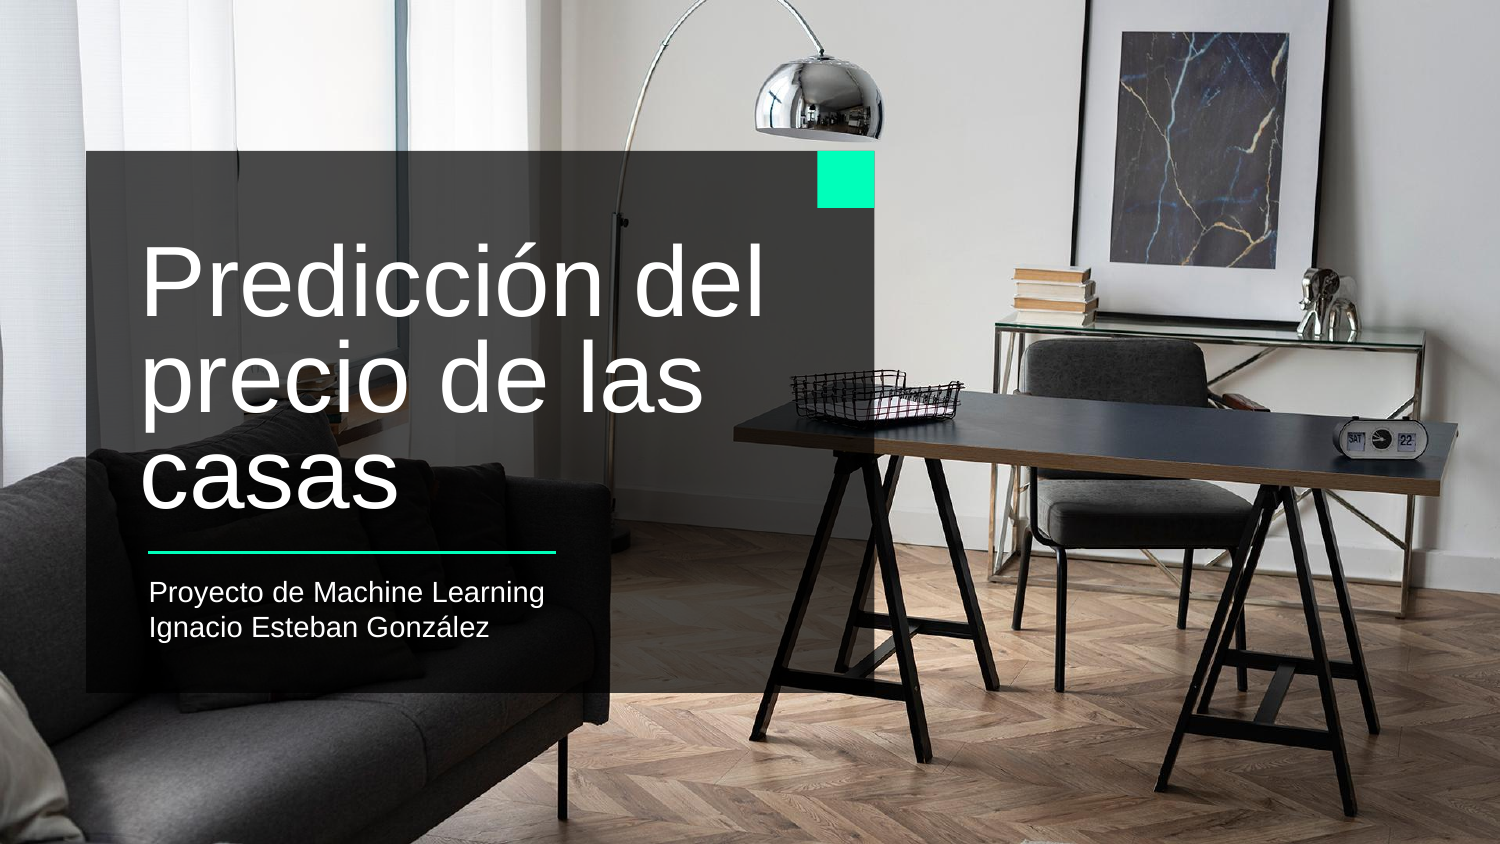

# Predicción del precio de las casas
Proyecto de Machine Learning
Ignacio Esteban González